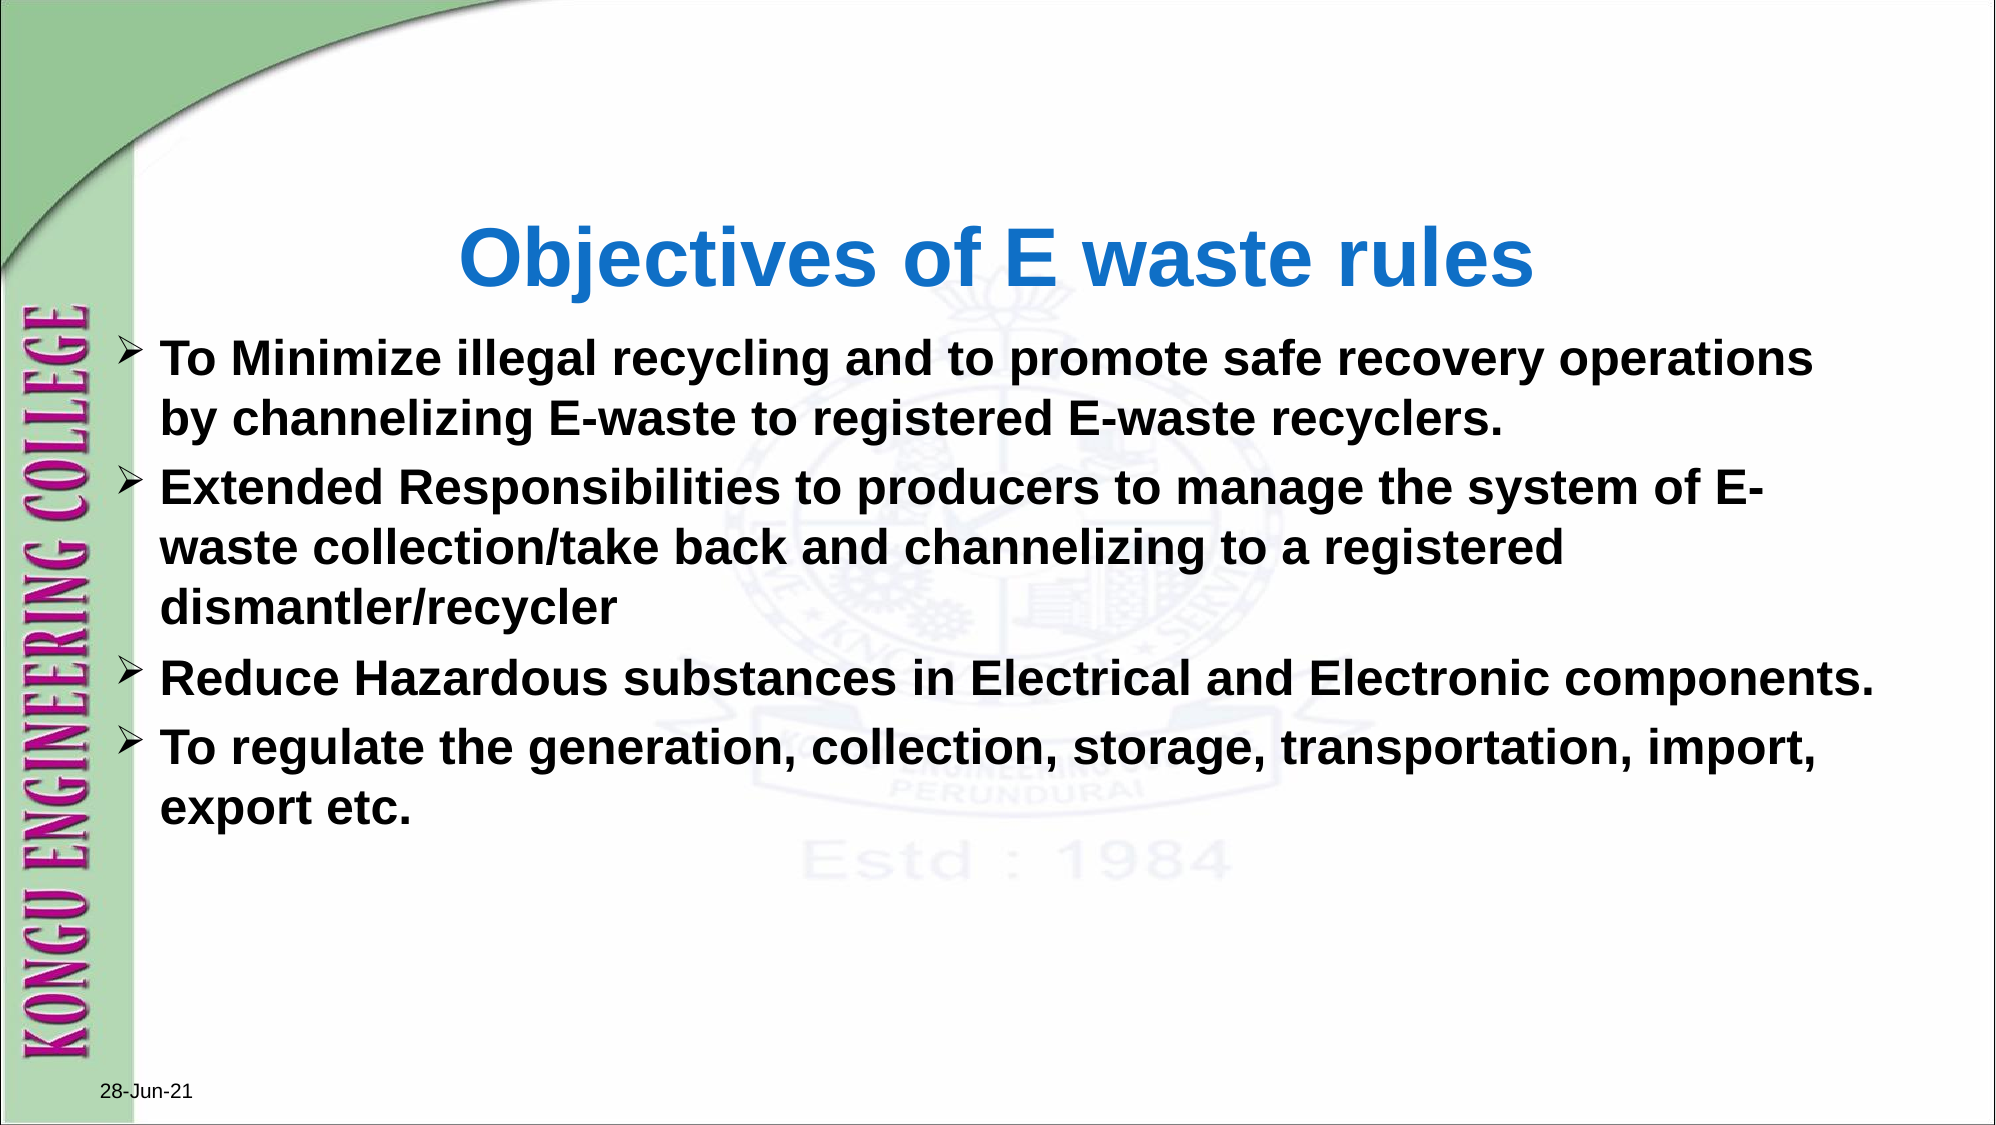

# Objectives of E waste rules
To Minimize illegal recycling and to promote safe recovery operations by channelizing E-waste to registered E-waste recyclers.
Extended Responsibilities to producers to manage the system of E-waste collection/take back and channelizing to a registered dismantler/recycler
Reduce Hazardous substances in Electrical and Electronic components.
To regulate the generation, collection, storage, transportation, import, export etc.
28-Jun-21